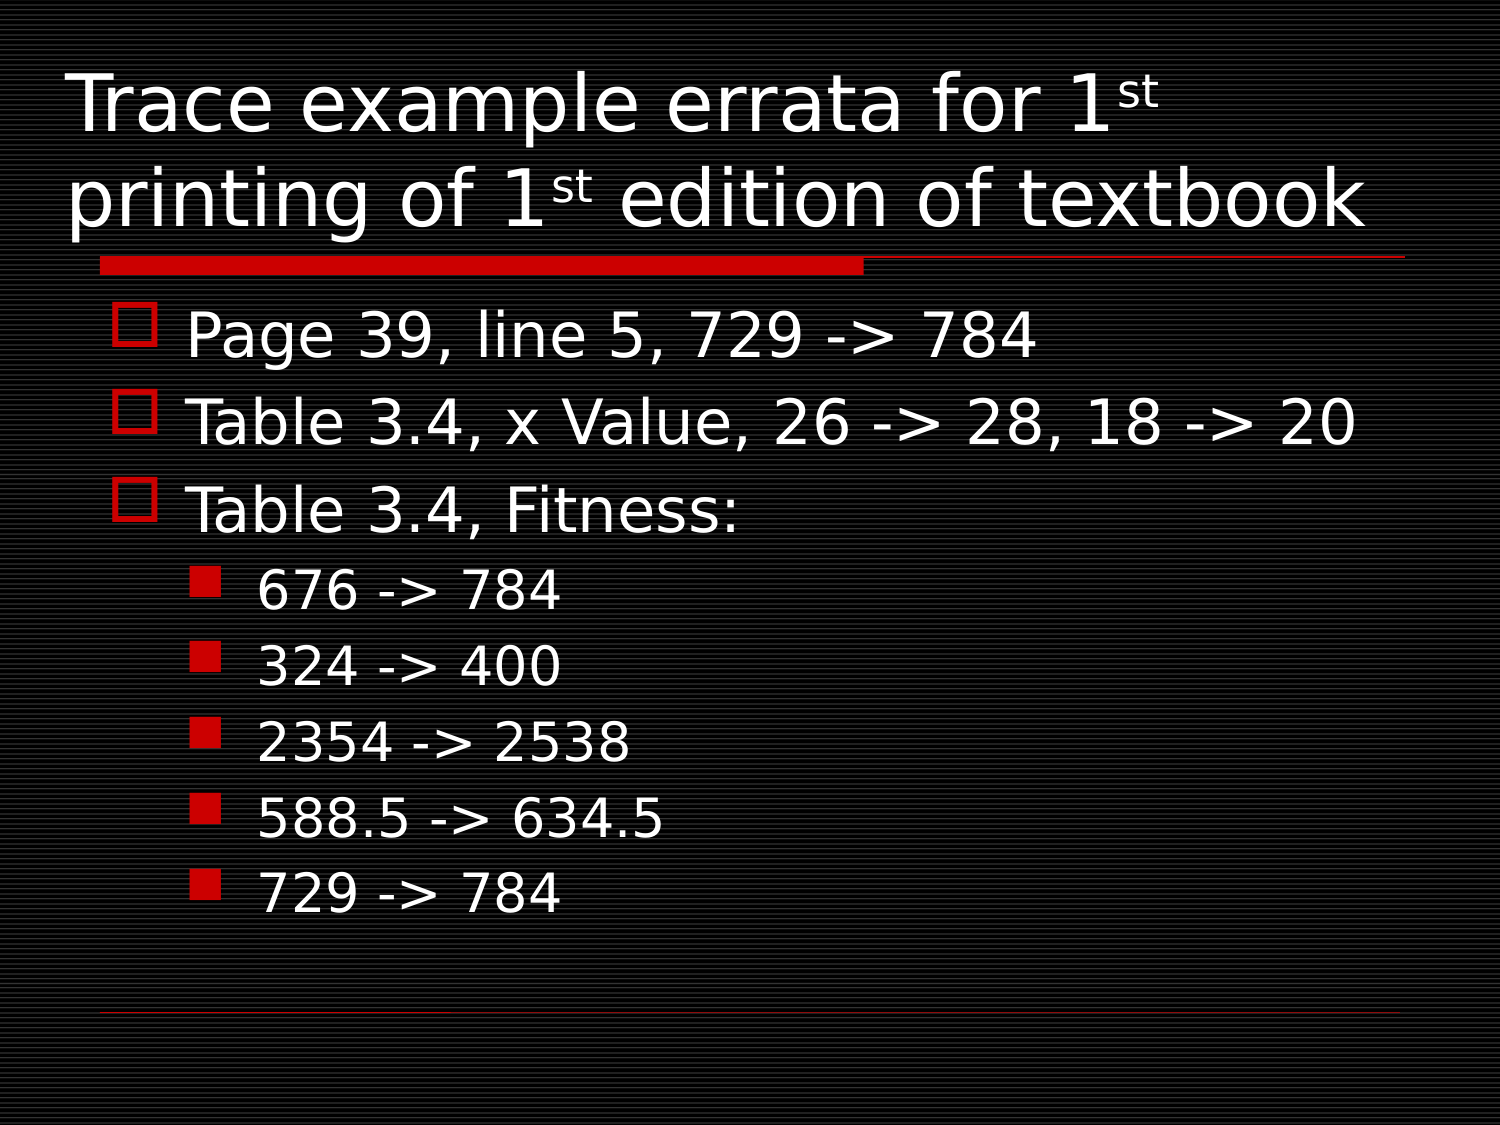

# Trace example errata for 1st printing of 1st edition of textbook
Page 39, line 5, 729 -> 784
Table 3.4, x Value, 26 -> 28, 18 -> 20
Table 3.4, Fitness:
676 -> 784
324 -> 400
2354 -> 2538
588.5 -> 634.5
729 -> 784